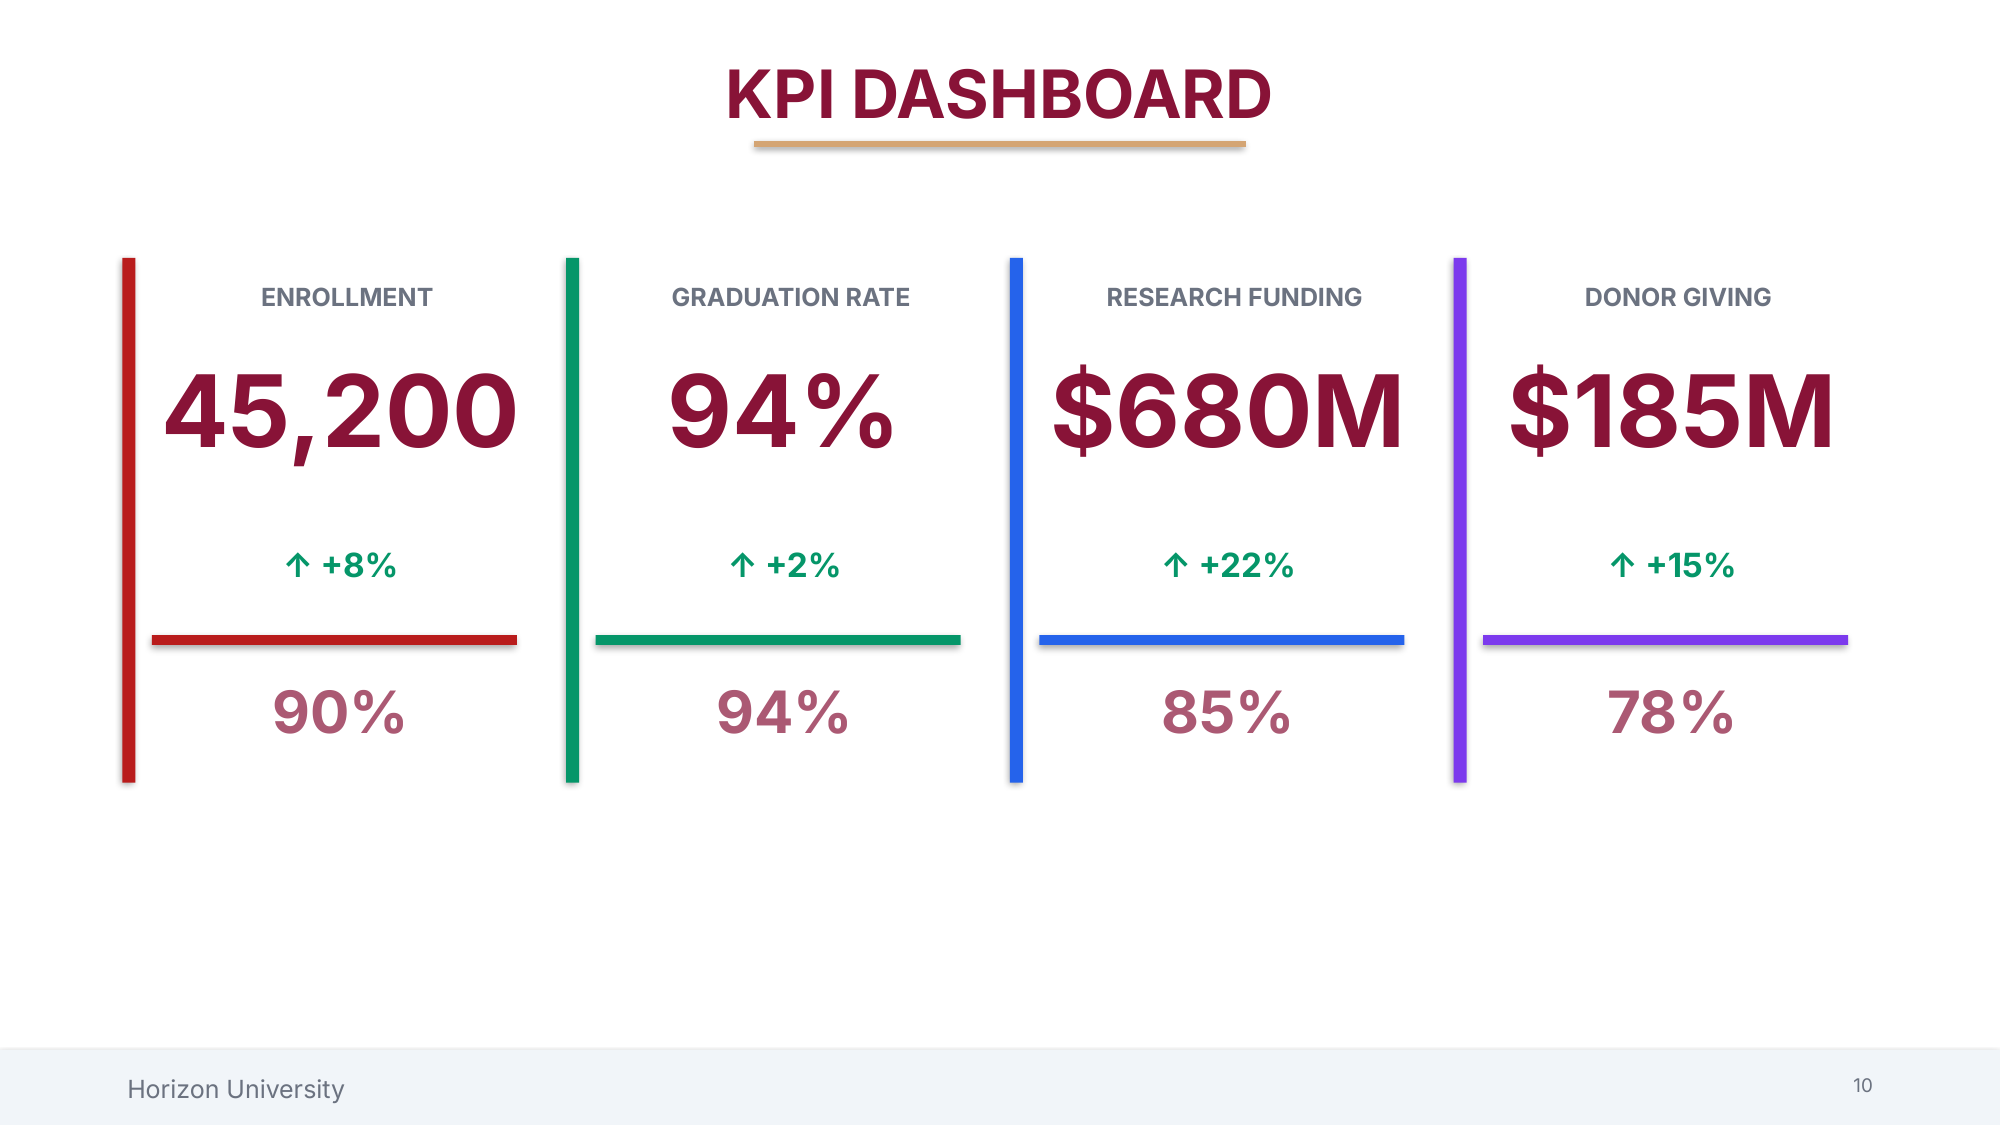

KPI DASHBOARD

ENROLLMENT
GRADUATION RATE
RESEARCH FUNDING
DONOR GIVING
45,200
94%
$680M
$185M
↑ +8%
↑ +2%
↑ +22%
↑ +15%

90%
94%
85%
78%

Horizon University
10